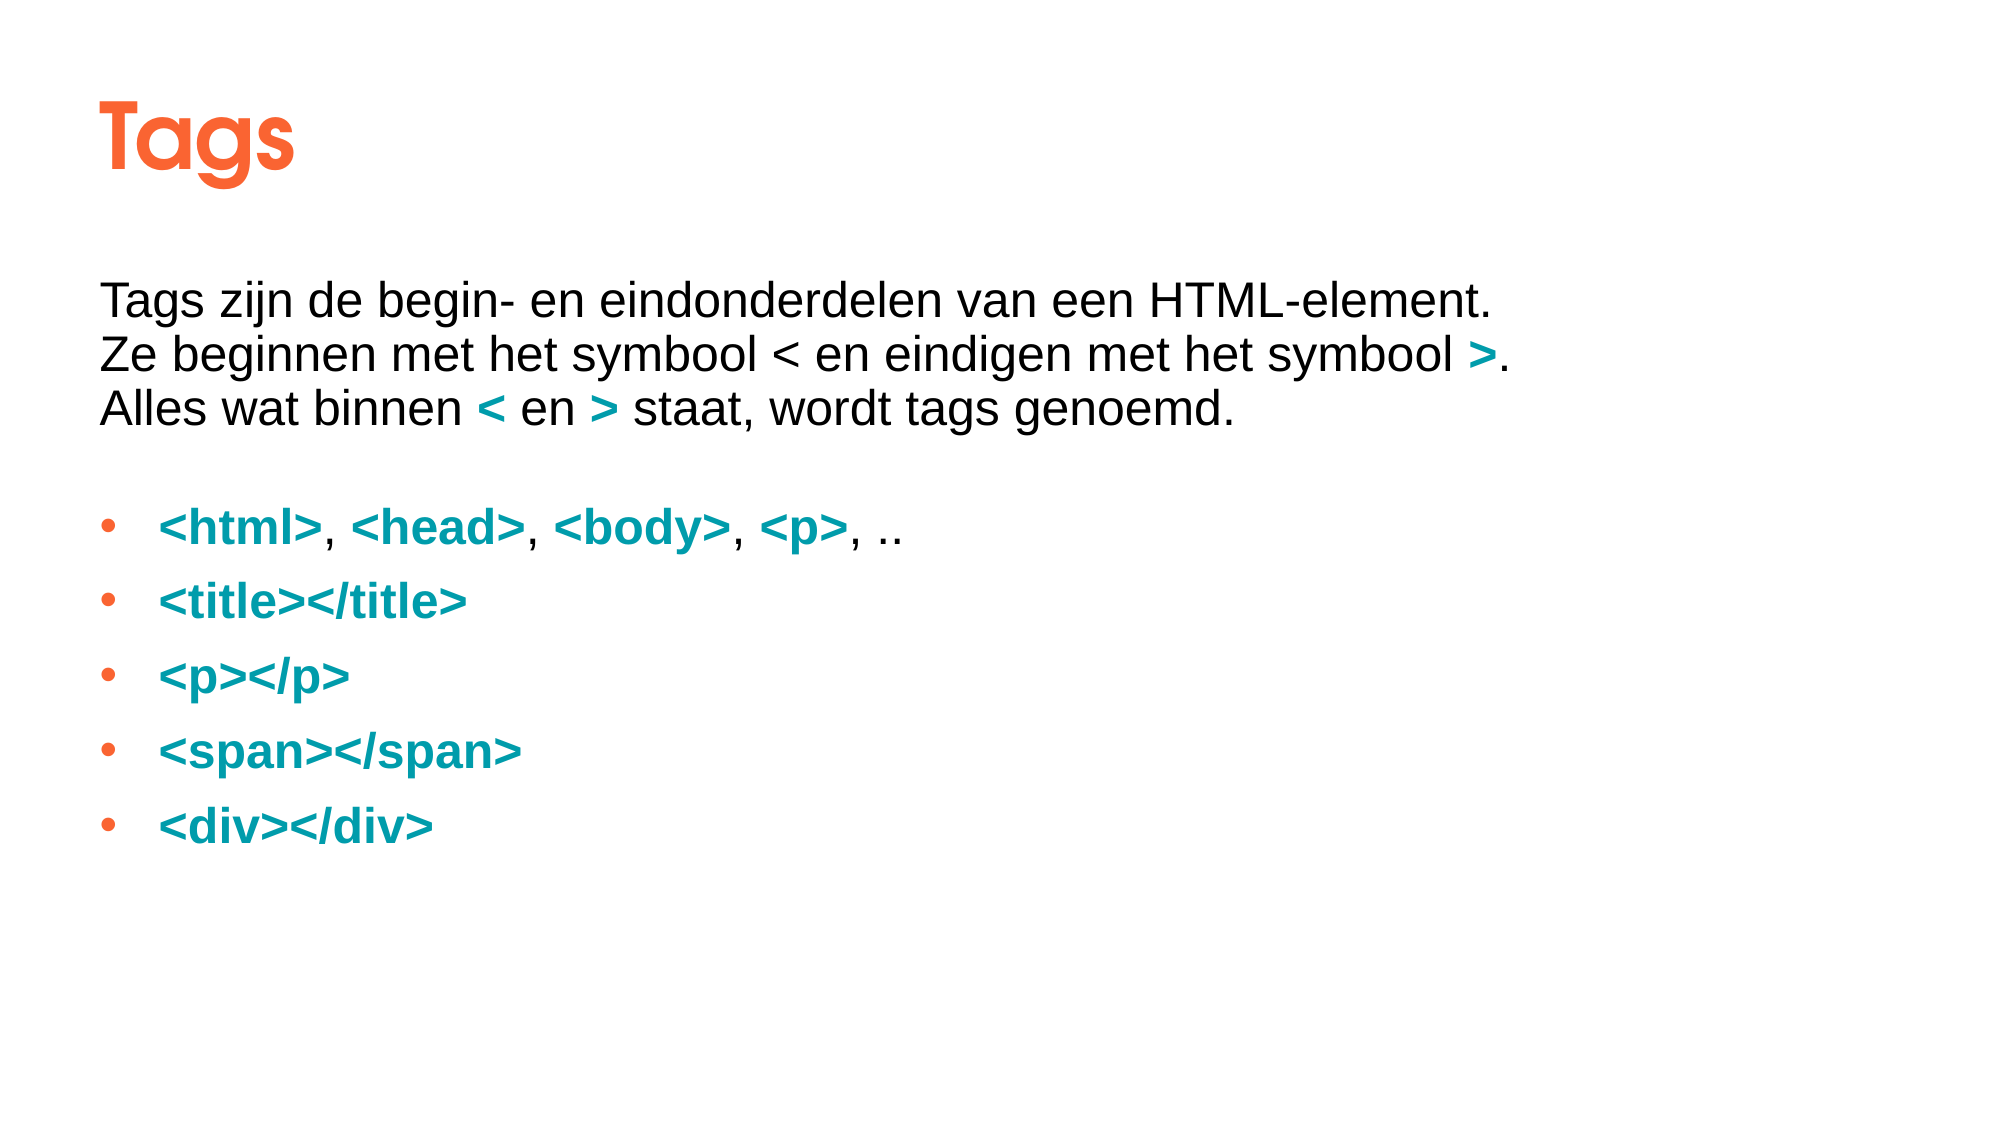

# Tags
Tags zijn de begin- en eindonderdelen van een HTML-element.
Ze beginnen met het symbool < en eindigen met het symbool >.
Alles wat binnen < en > staat, wordt tags genoemd.

<html>, <head>, <body>, <p>, ..
<title></title>
<p></p>
<span></span>
<div></div>